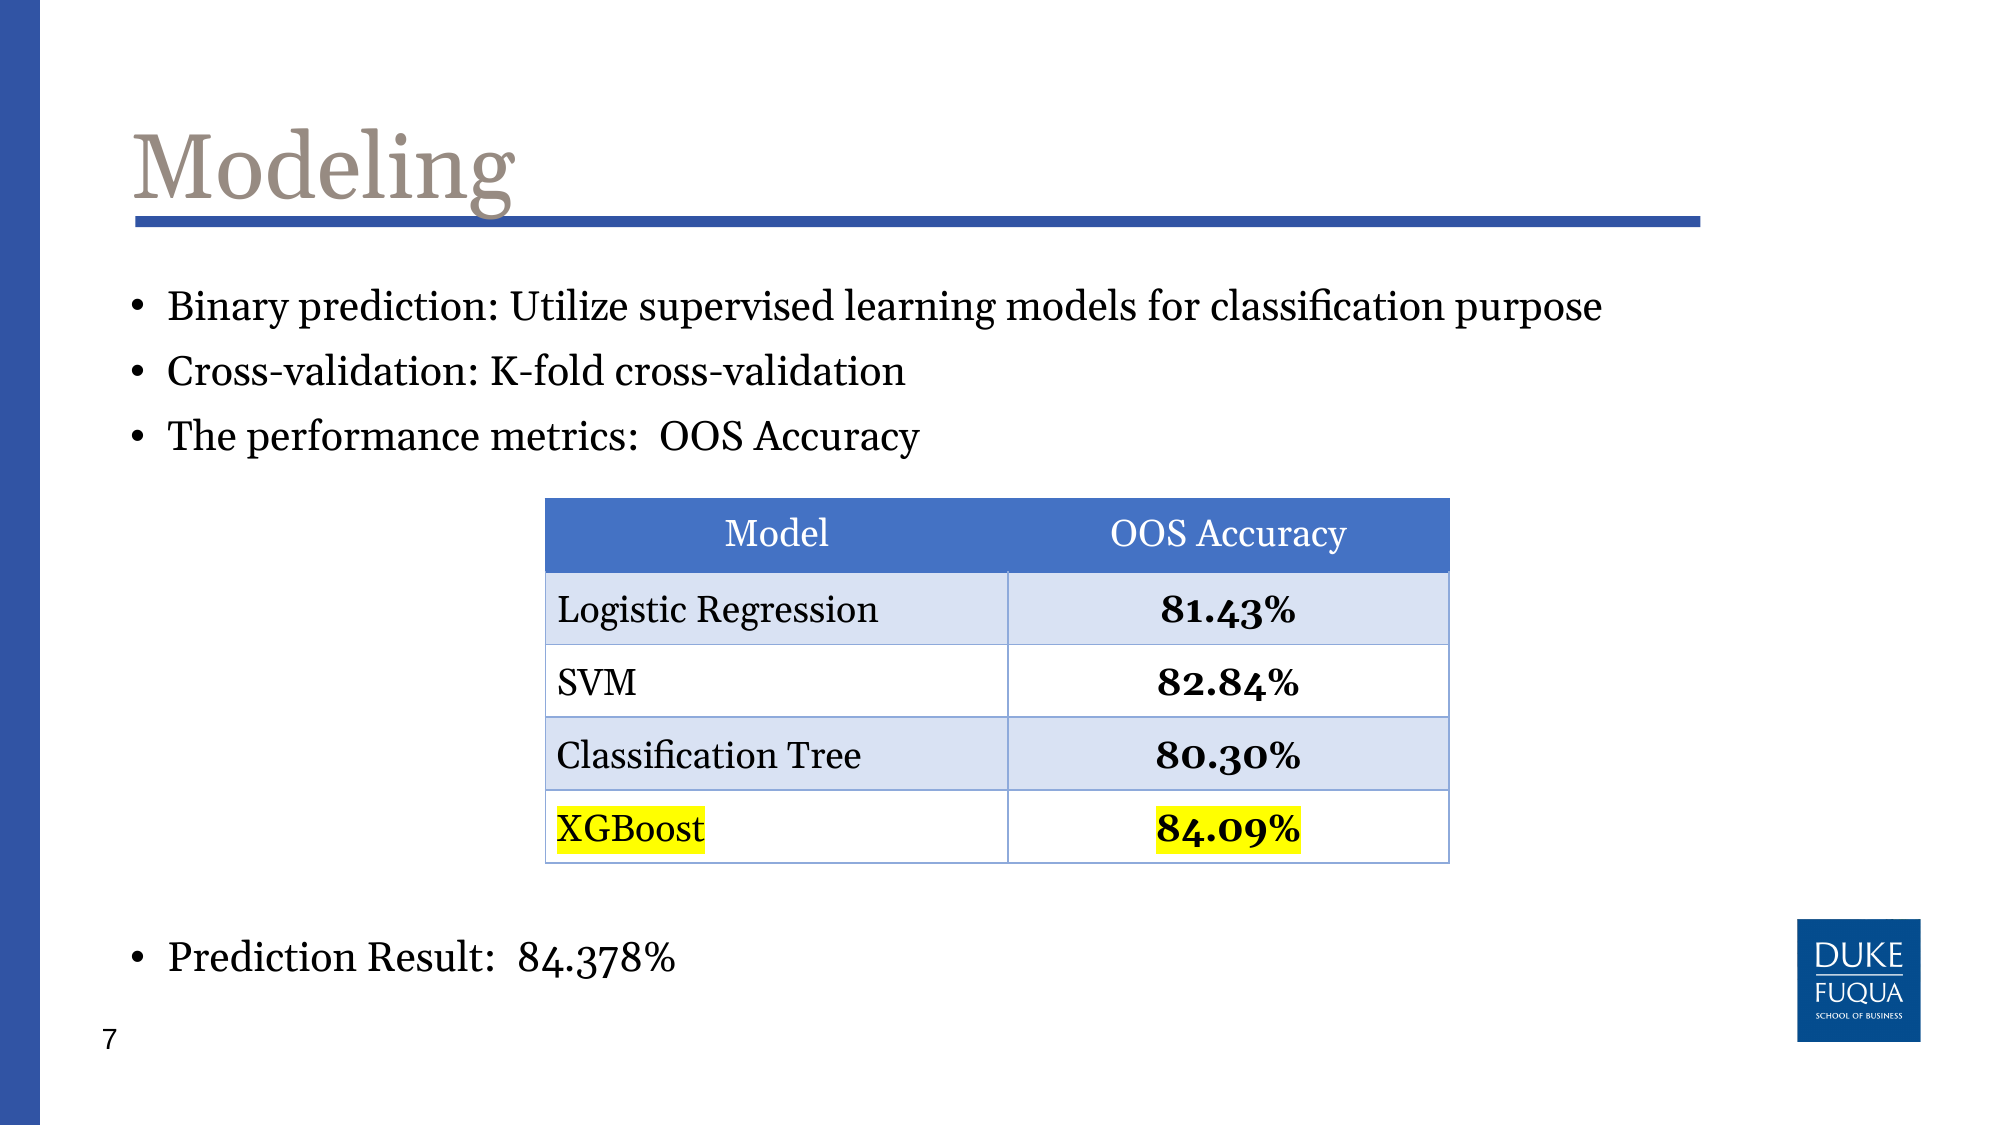

# Modeling
Binary prediction: Utilize supervised learning models for classification purpose
Cross-validation: K-fold cross-validation
The performance metrics:  OOS Accuracy

Prediction Result:  84.378%
| Model | OOS Accuracy |
| --- | --- |
| Logistic Regression | 81.43% |
| SVM | 82.84% |
| Classification Tree | 80.30% |
| XGBoost | 84.09% |